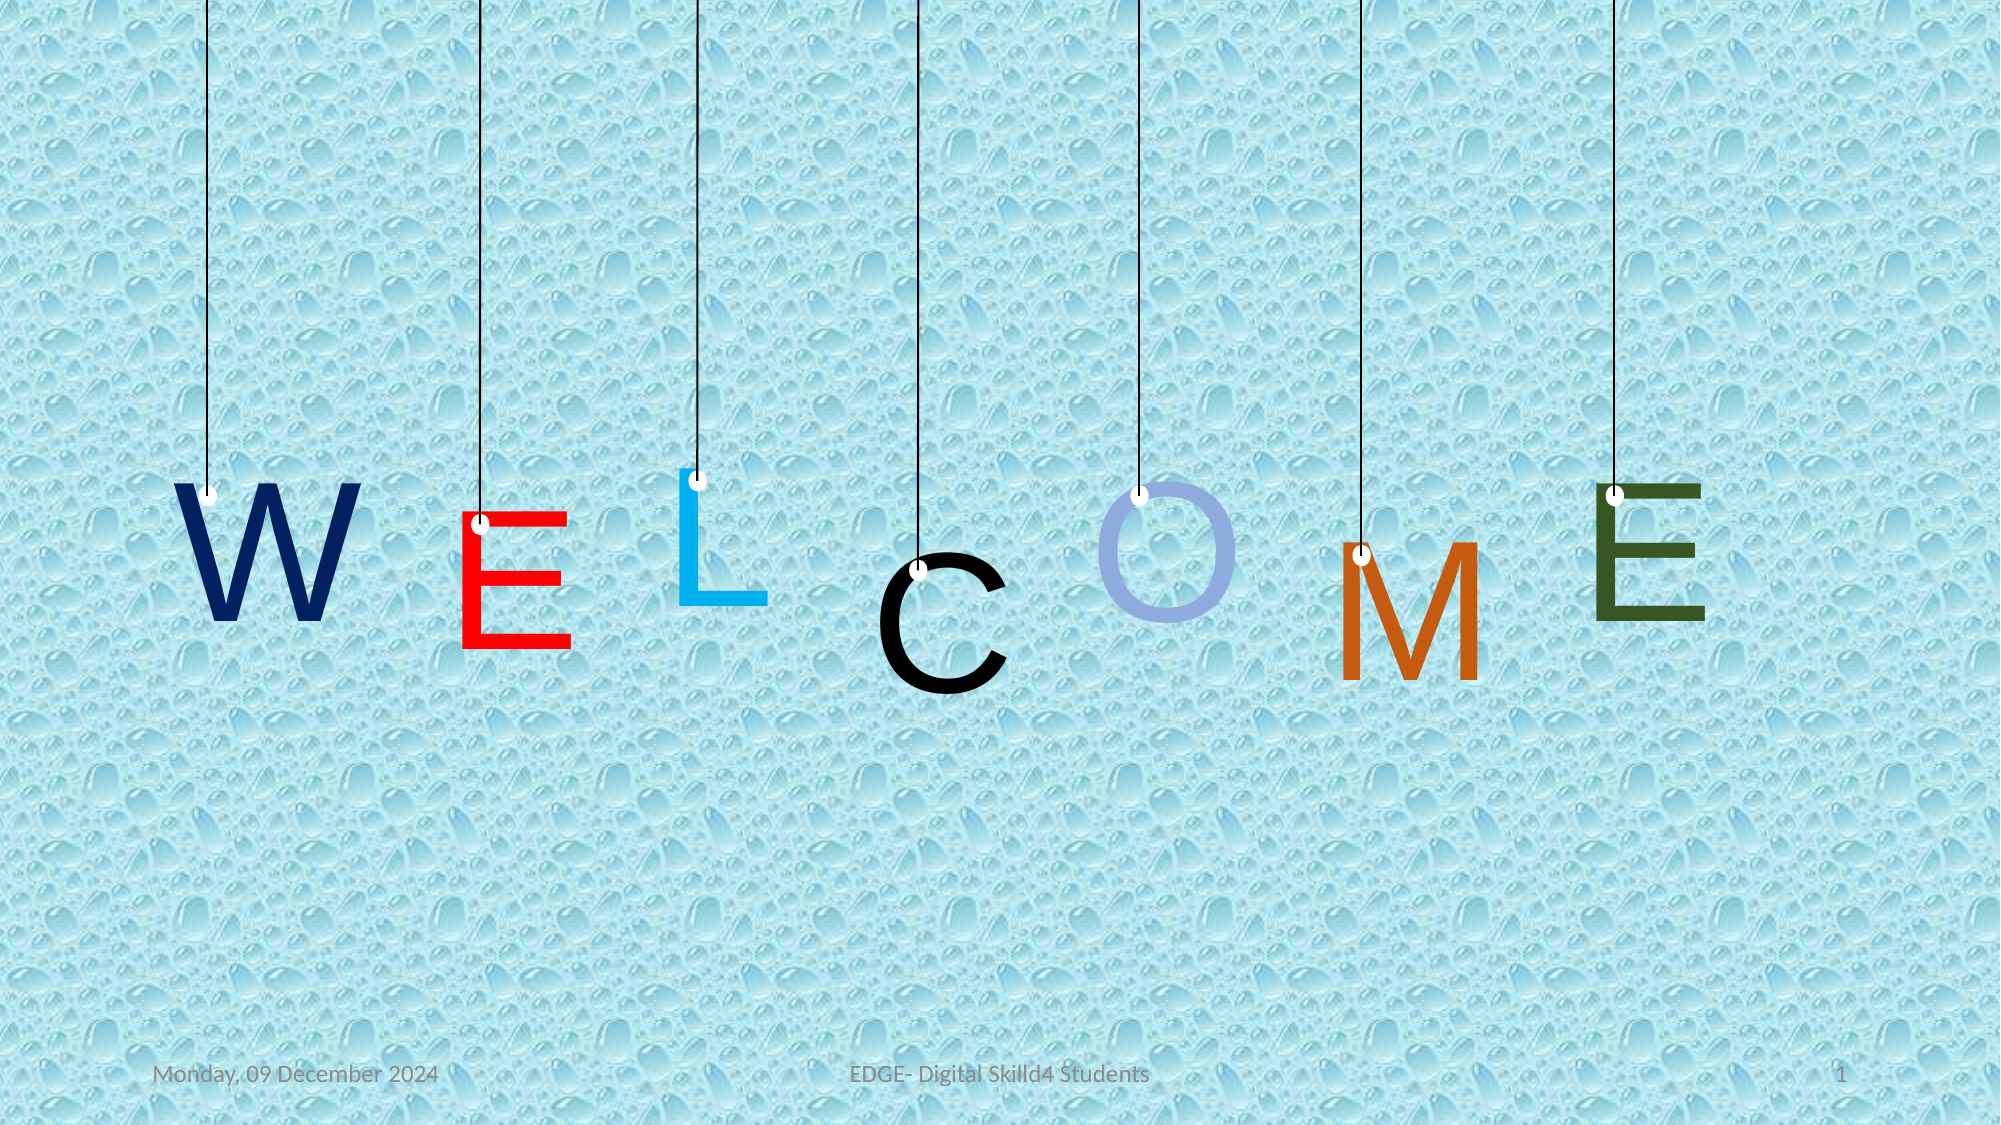

L

E

M

C

W

O

E

Monday, 09 December 2024
EDGE- Digital Skilld4 Students
1